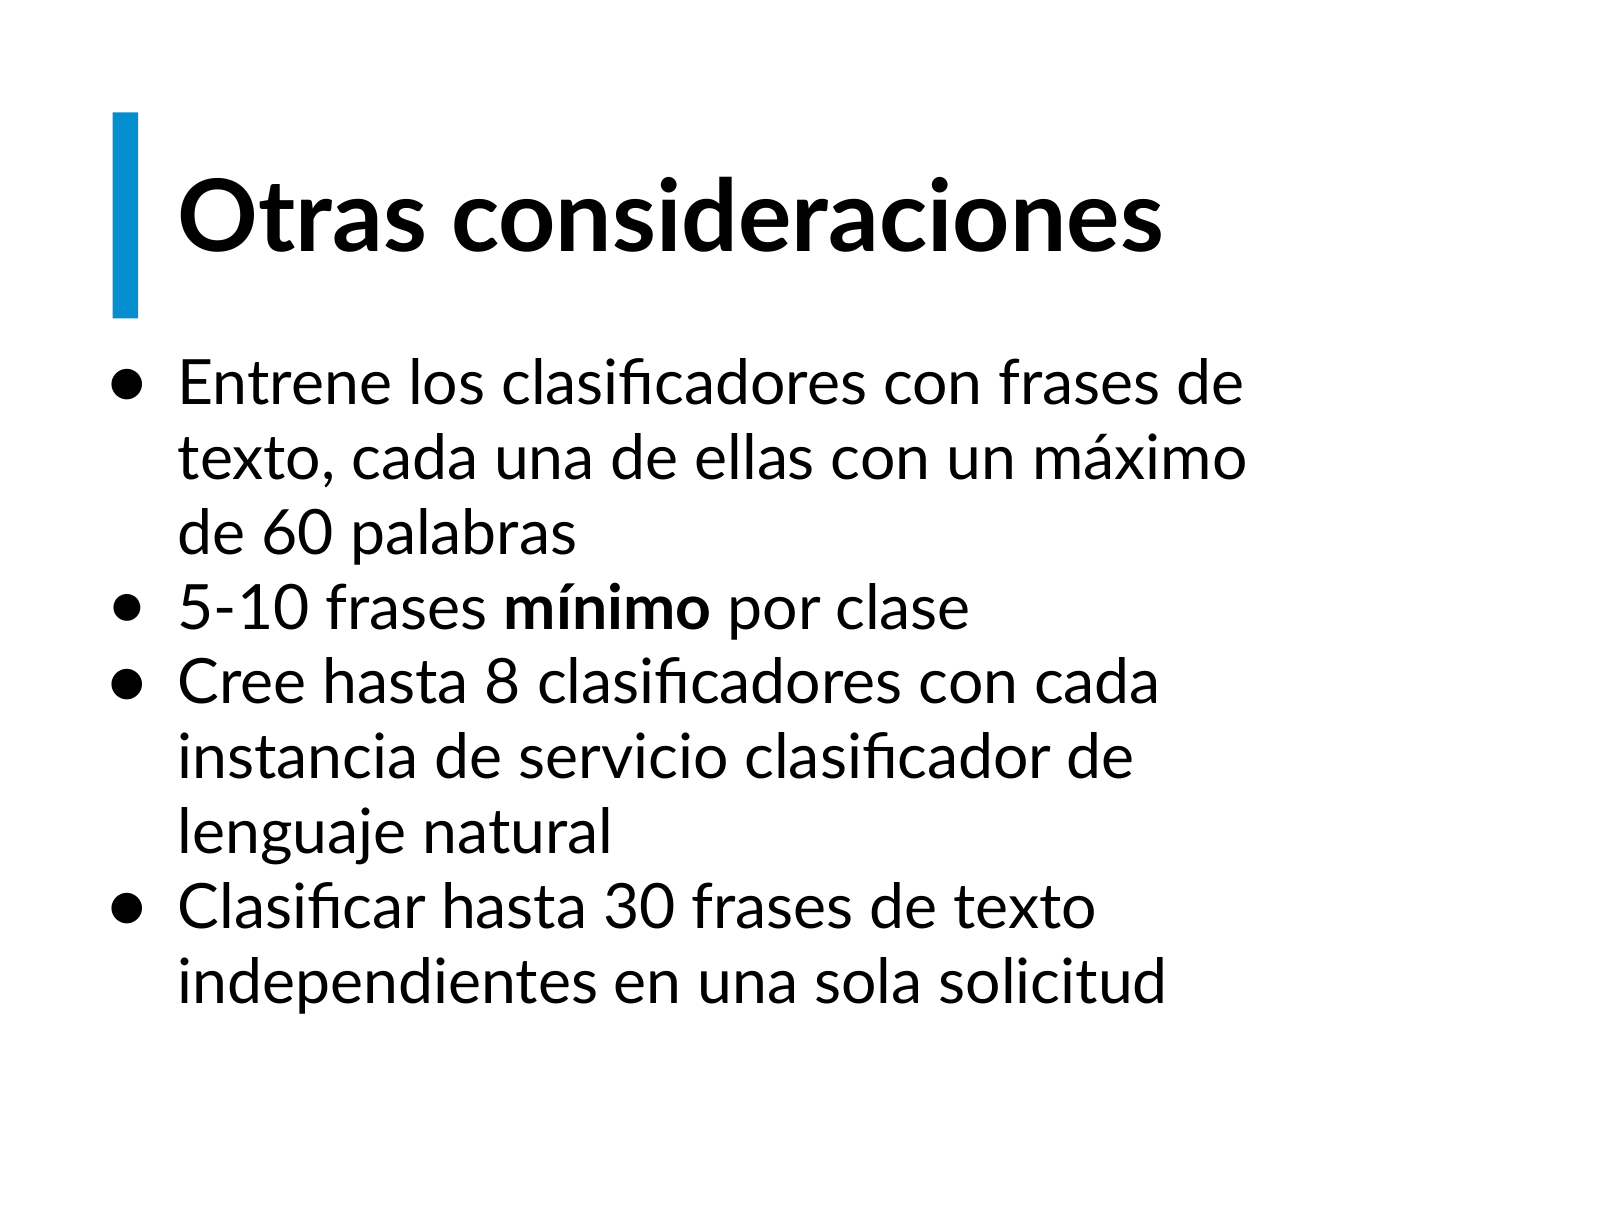

# Otras consideraciones
Entrene los clasificadores con frases de texto, cada una de ellas con un máximo de 60 palabras
5-10 frases mínimo por clase
Cree hasta 8 clasificadores con cada instancia de servicio clasificador de lenguaje natural
Clasificar hasta 30 frases de texto independientes en una sola solicitud